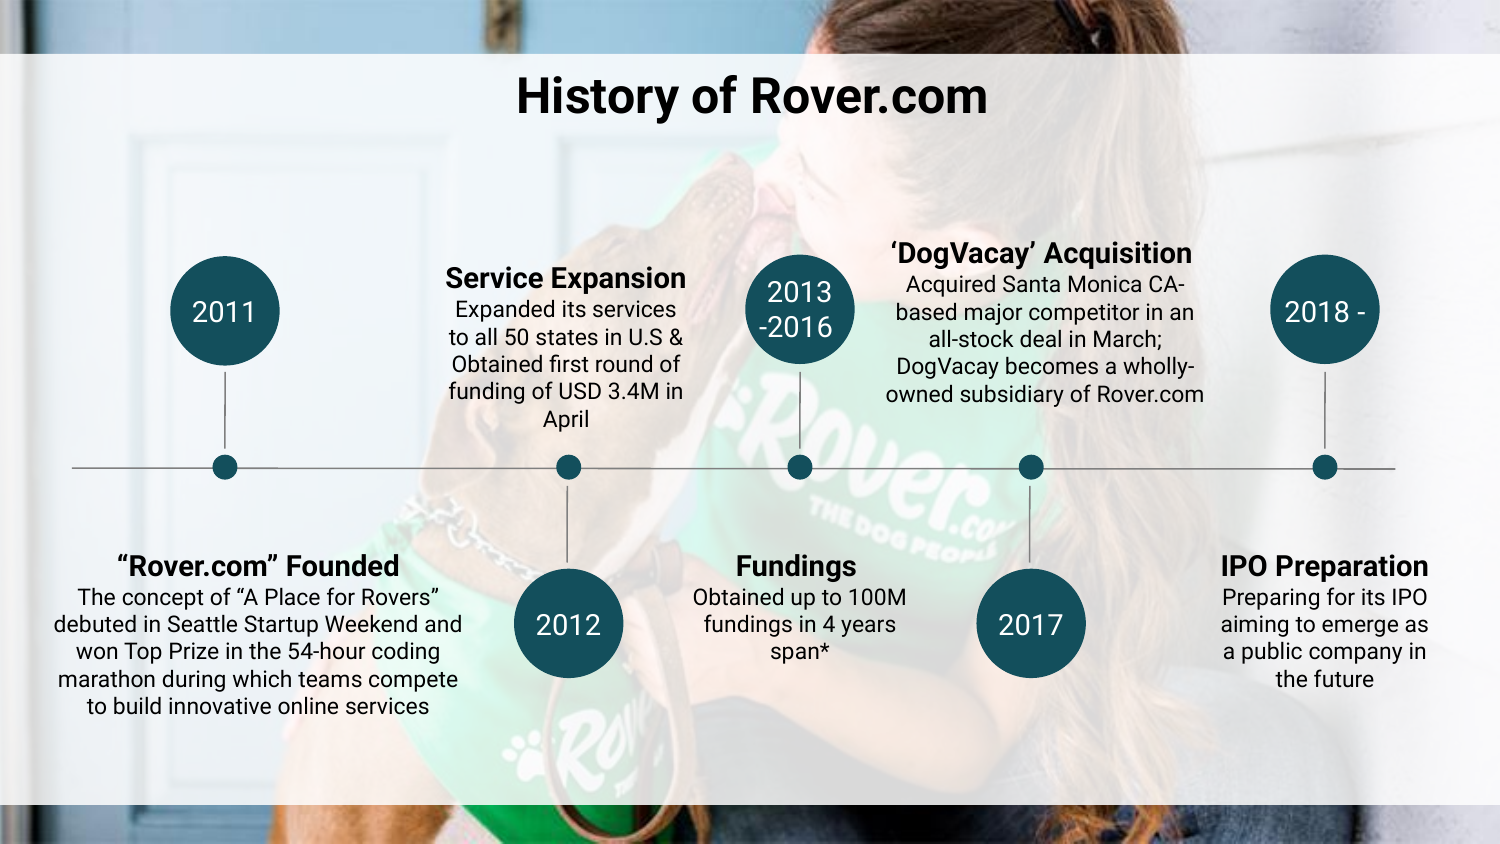

History of Rover.com

‘DogVacay’ Acquisition
Acquired Santa Monica CA-based major competitor in an all-stock deal in March; DogVacay becomes a wholly-owned subsidiary of Rover.com
Service Expansion
Expanded its services to all 50 states in U.S &
Obtained first round of funding of USD 3.4M in April

 2013 -2016
2011
2018 -

“Rover.com” Founded
The concept of “A Place for Rovers” debuted in Seattle Startup Weekend and won Top Prize in the 54-hour coding marathon during which teams compete to build innovative online services
Fundings
Obtained up to 100M fundings in 4 years span*
IPO Preparation
Preparing for its IPO aiming to emerge as a public company in the future

2012
2017